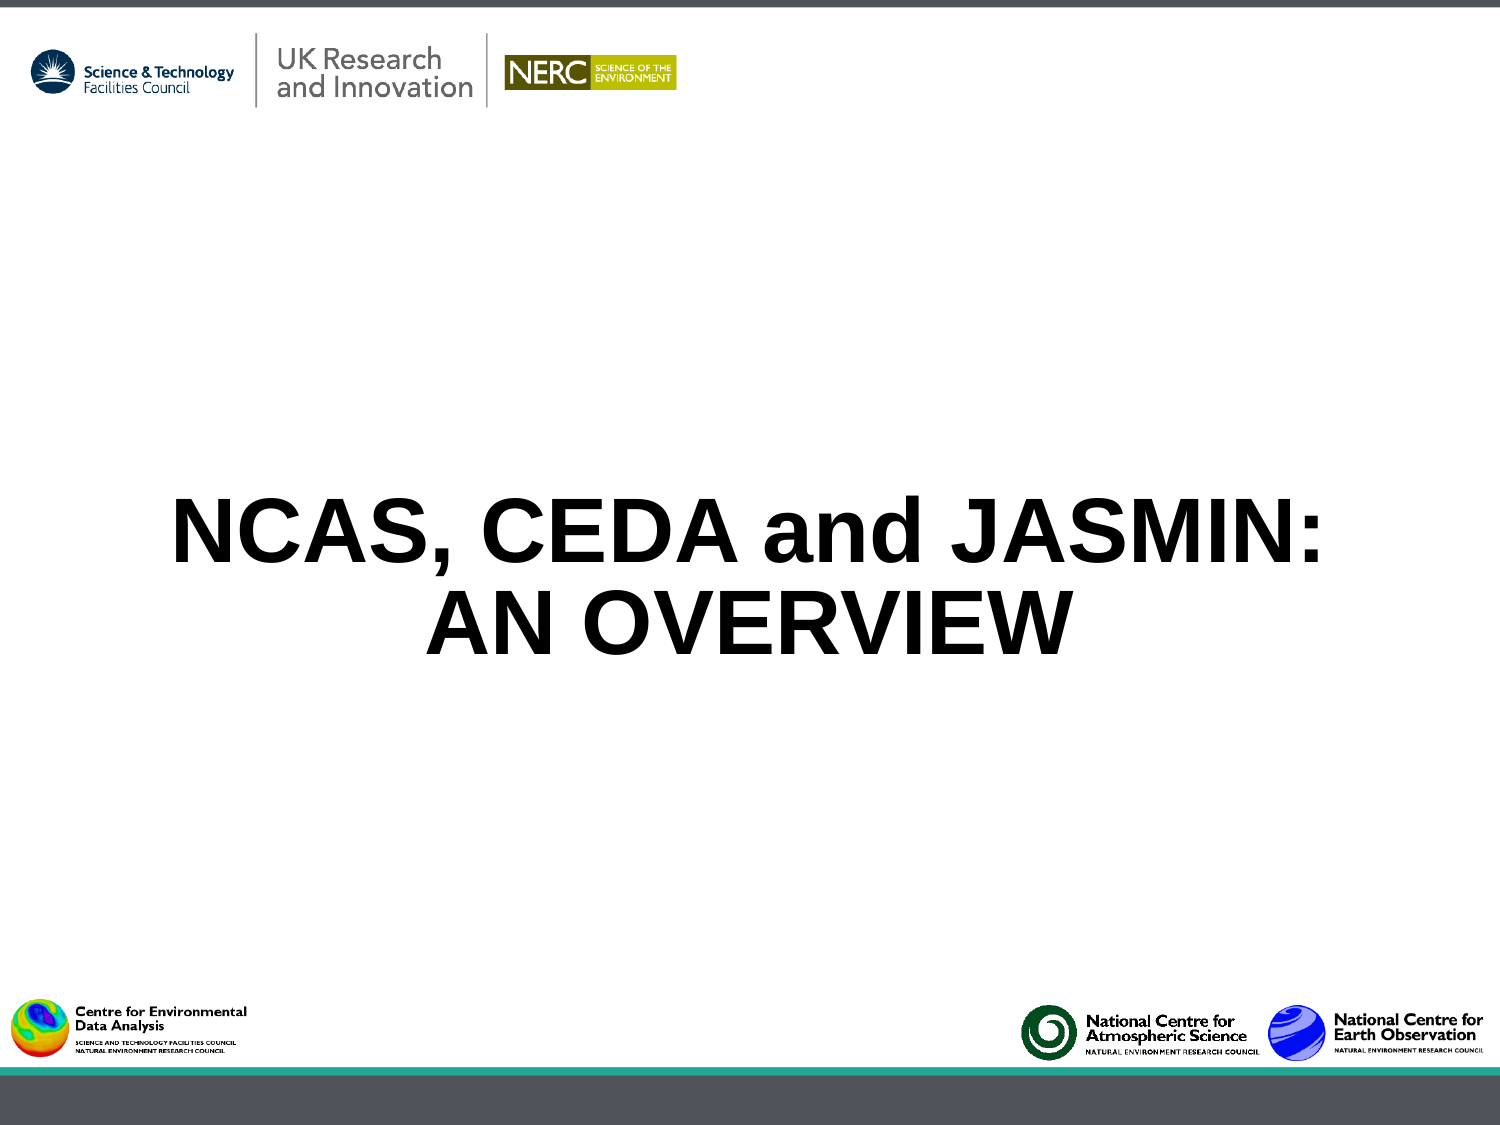

# NCAS, CEDA and JASMIN: AN OVERVIEW